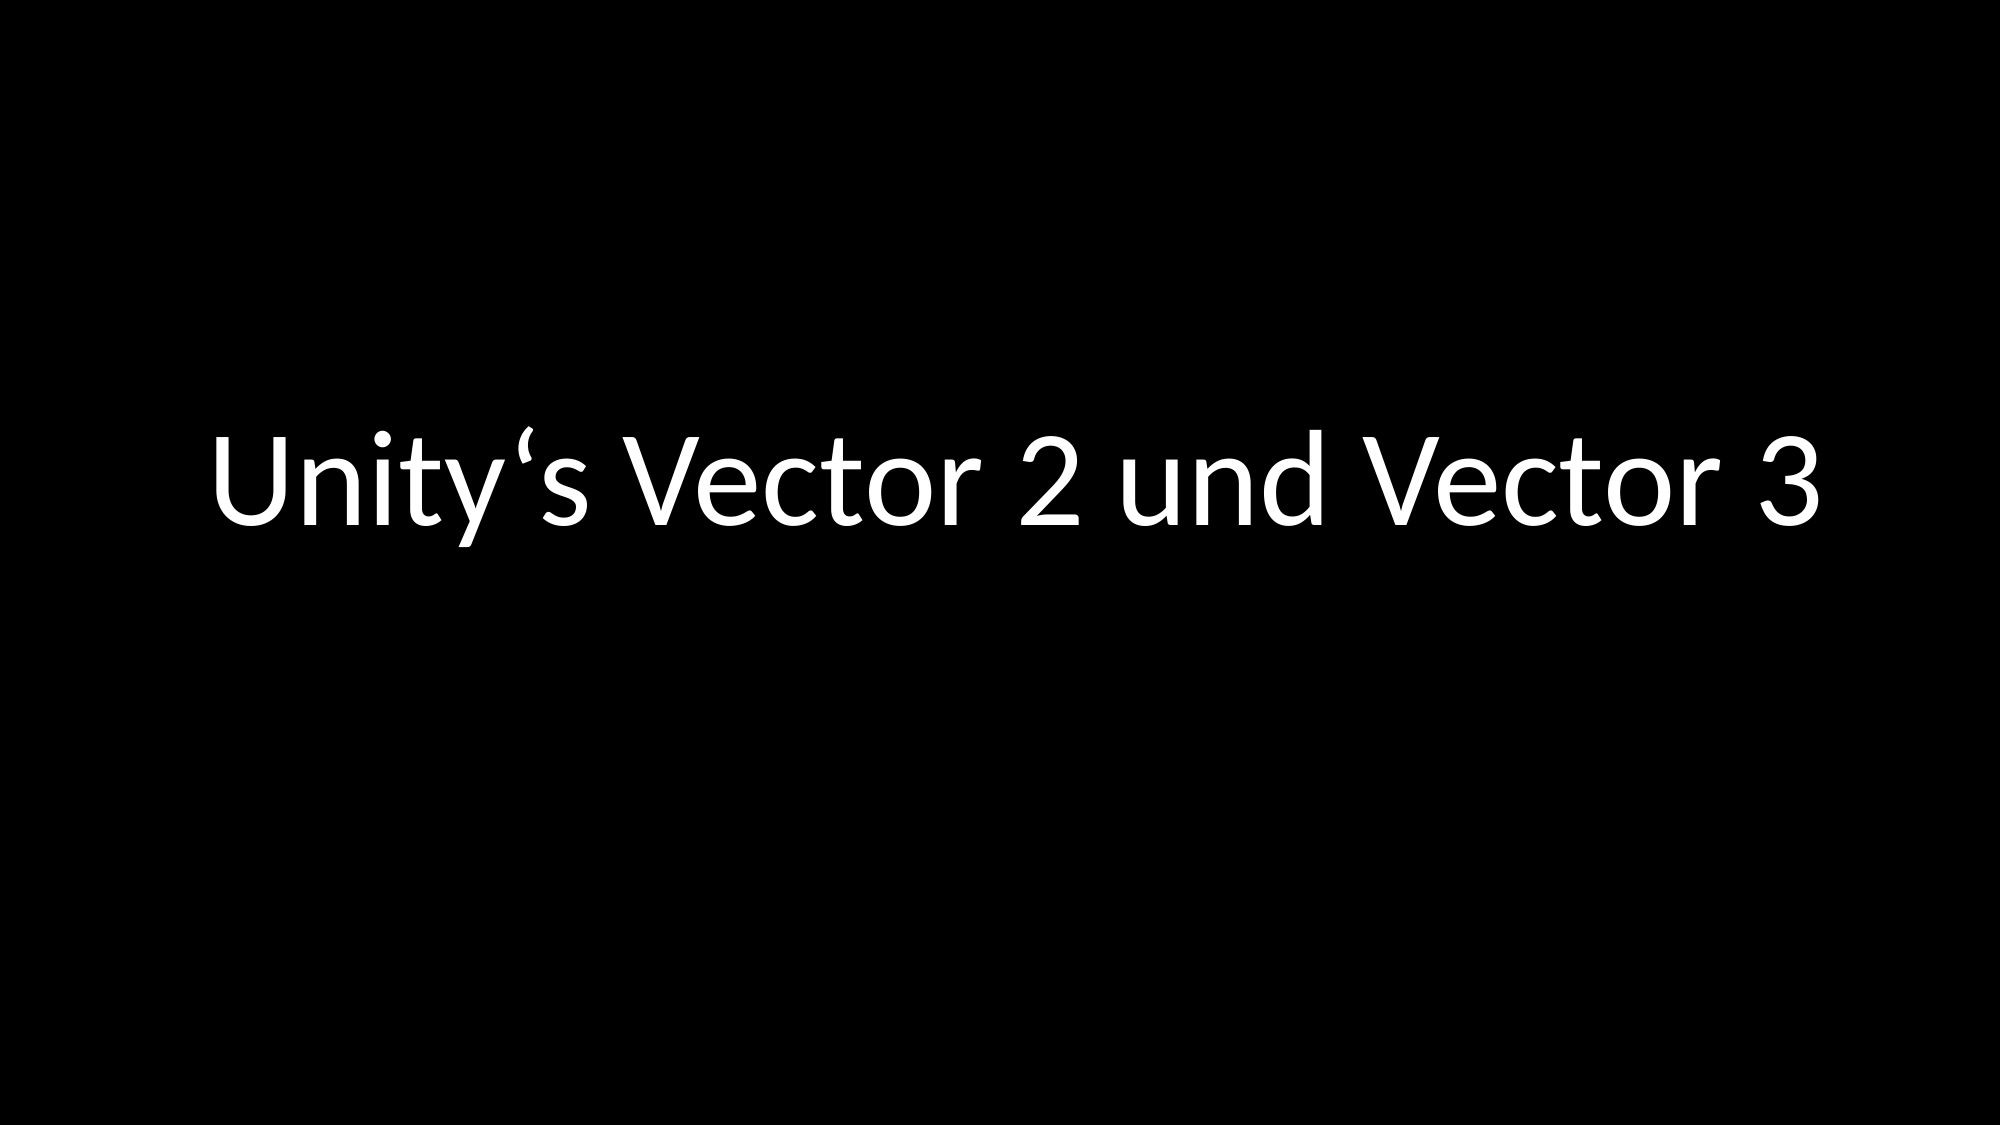

# Unity‘s Vector 2 und Vector 3